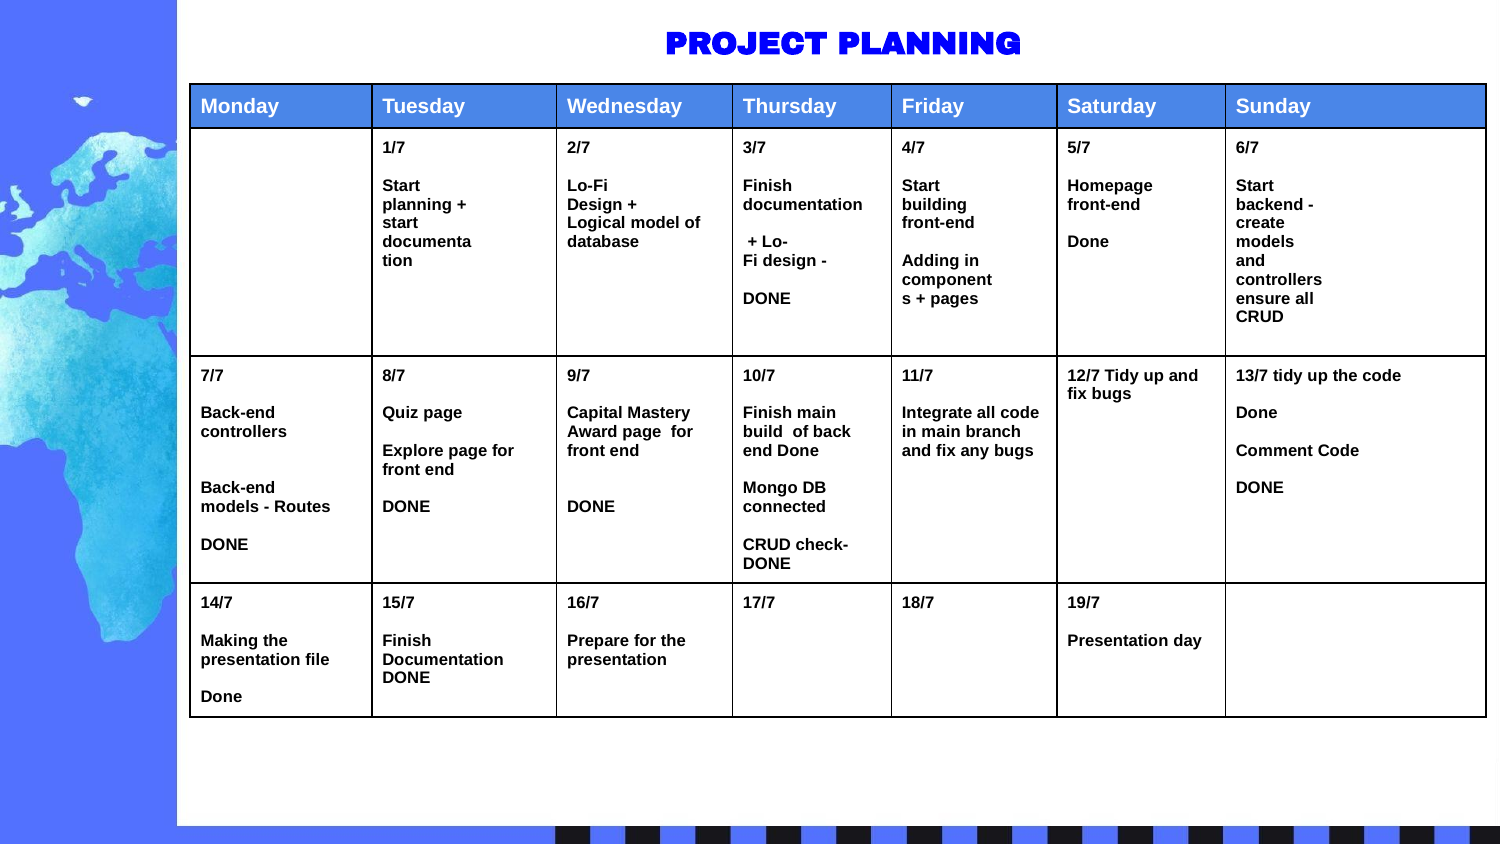

PROJECT PLANNING
| Monday | Tuesday | Wednesday | Thursday | Friday | Saturday | Sunday |
| --- | --- | --- | --- | --- | --- | --- |
|  | 1/7 Start planning + start documenta tion | 2/7 Lo-Fi Design + Logical model of database | 3/7 Finish documentation + Lo- Fi design - DONE | 4/7 Start building front-end Adding in component s + pages | 5/7 Homepage front-end Done | 6/7 Start backend - create models and controllers ensure all CRUD |
| 7/7 Back-end controllers Back-end models - Routes DONE | 8/7 Quiz page Explore page for front end DONE | 9/7 Capital Mastery Award page for front end DONE | 10/7 Finish main build of back end Done Mongo DB connected CRUD check- DONE | 11/7 Integrate all code in main branch and fix any bugs | 12/7 Tidy up and fix bugs | 13/7 tidy up the code Done Comment Code DONE |
| 14/7 Making the presentation file Done | 15/7 Finish Documentation DONE | 16/7 Prepare for the presentation | 17/7 | 18/7 | 19/7 Presentation day |  |